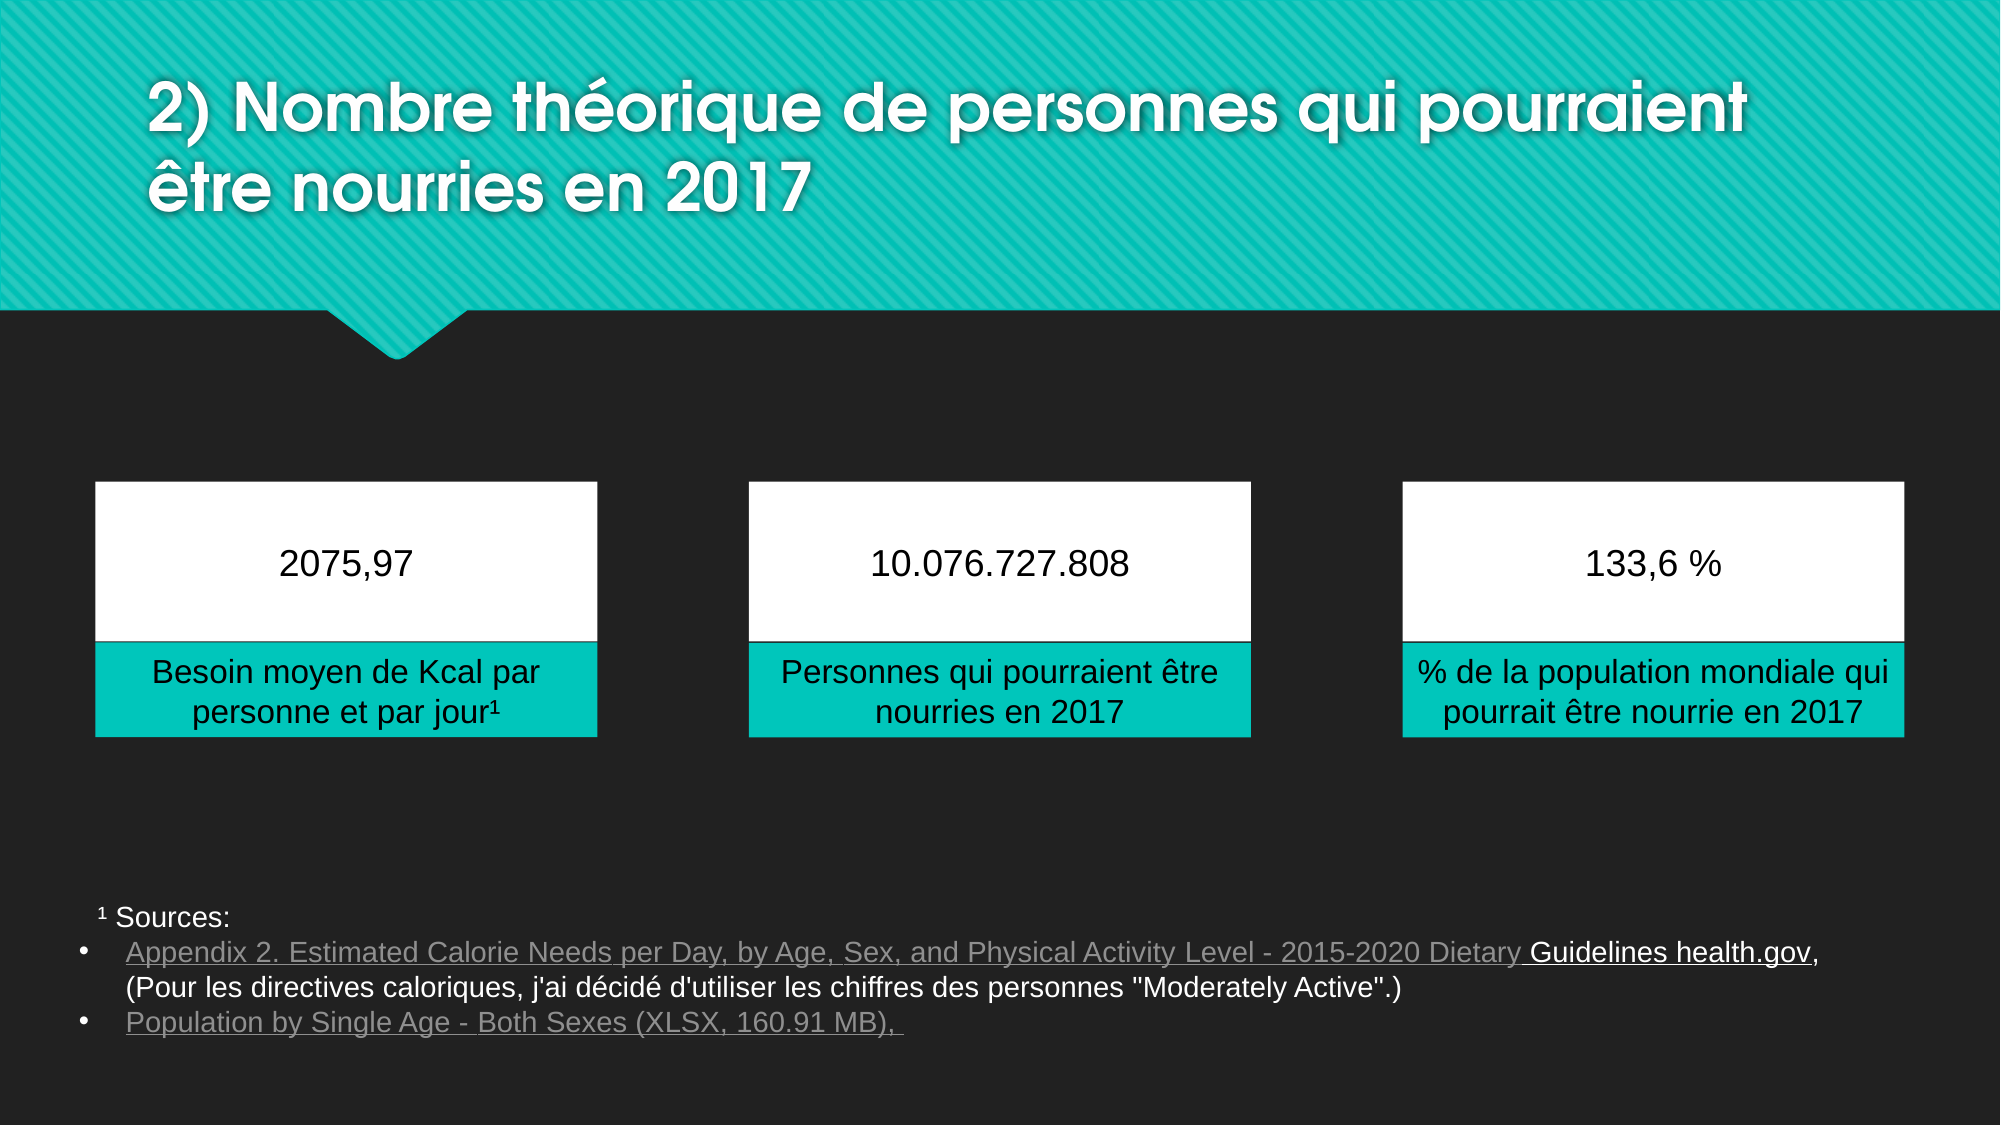

# 2) Nombre théorique de personnes qui pourraient être nourries en 2017

2075,97

10.076.727.808

133,6 %

Besoin moyen de Kcal par personne et par jour¹
Personnes qui pourraient être nourries en 2017
% de la population mondiale qui pourrait être nourrie en 2017
¹ Sources:
Appendix 2. Estimated Calorie Needs per Day, by Age, Sex, and Physical Activity Level - 2015-2020 Dietary Guidelines health.gov, (Pour les directives caloriques, j'ai décidé d'utiliser les chiffres des personnes "Moderately Active".)
Population by Single Age - Both Sexes (XLSX, 160.91 MB),